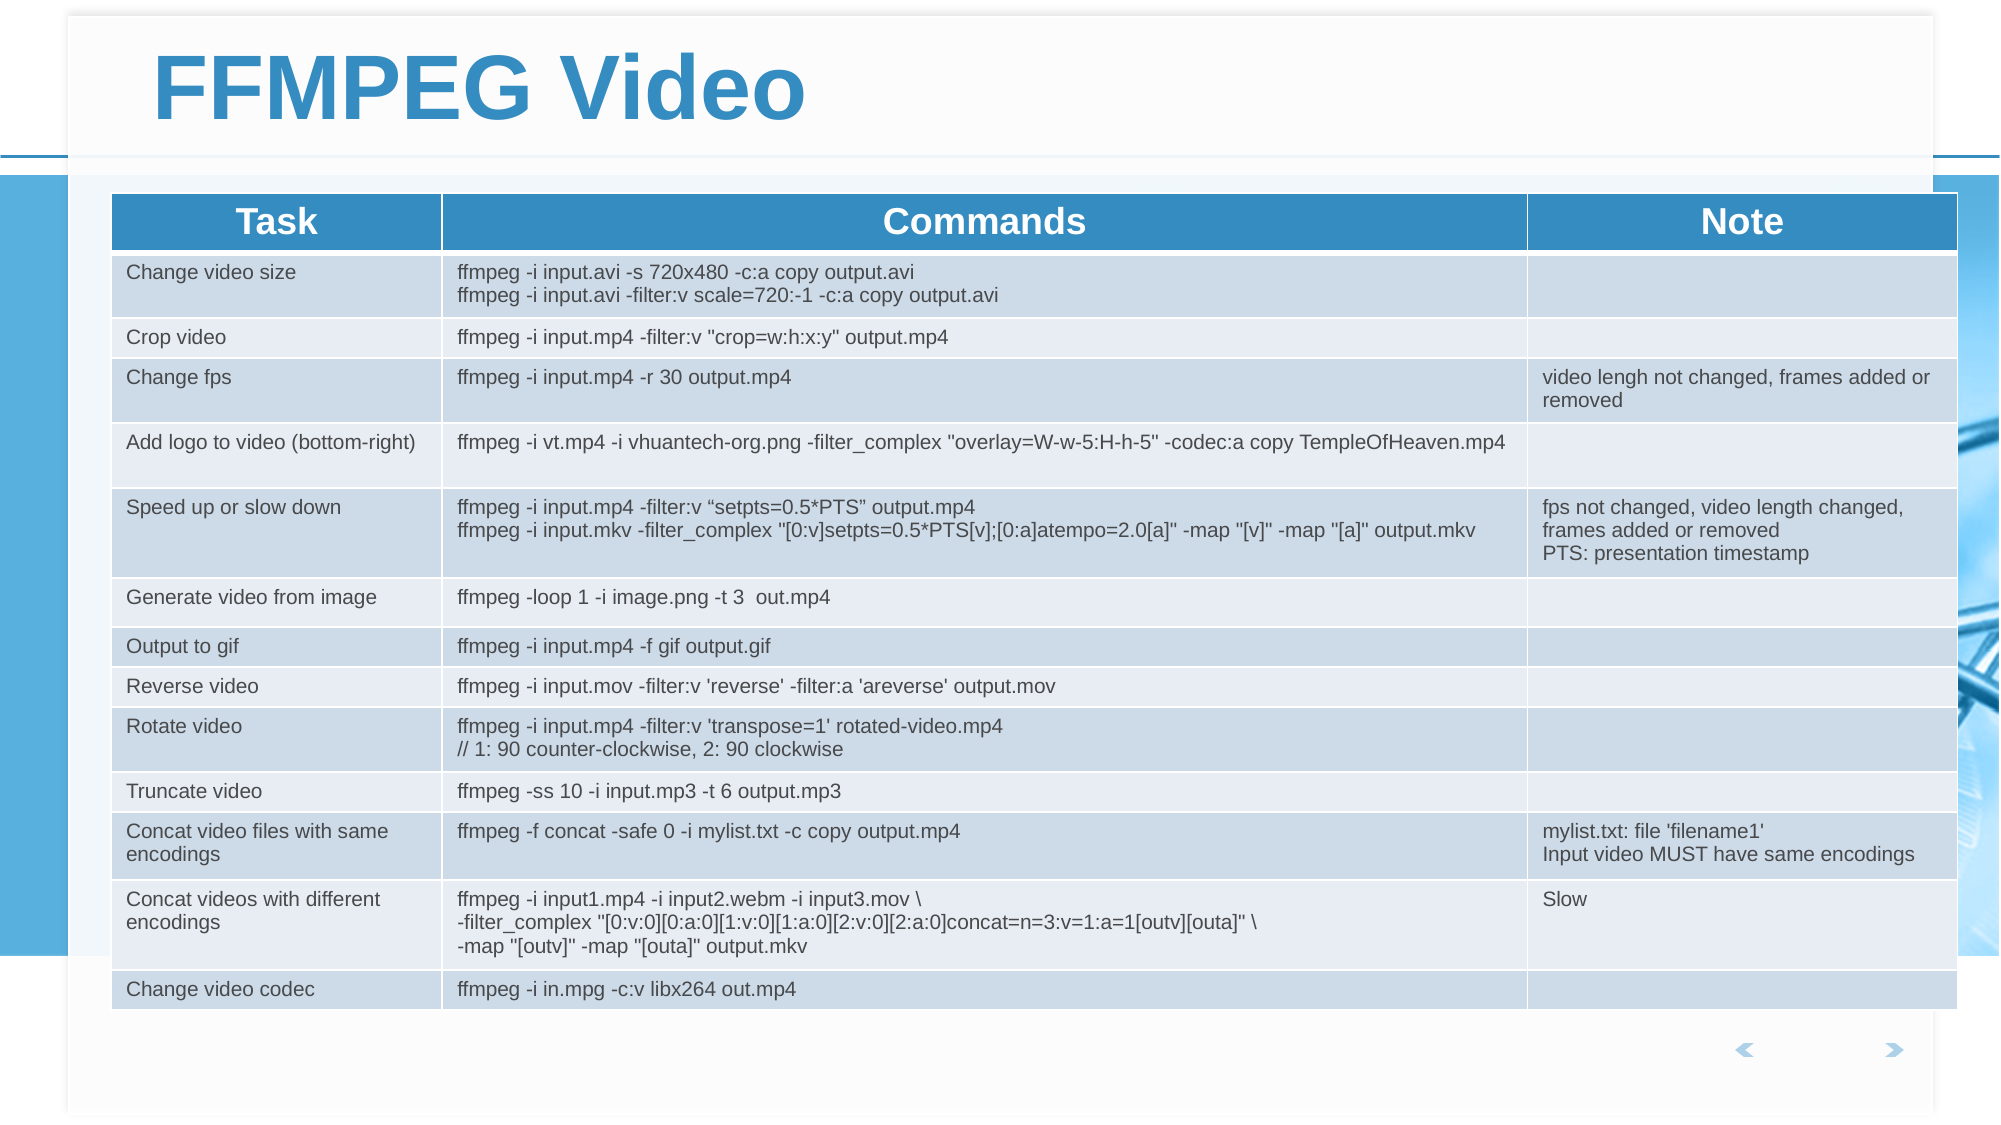

# FFMPEG Video
| Task | Commands | Note |
| --- | --- | --- |
| Change video size | ffmpeg -i input.avi -s 720x480 -c:a copy output.avi ffmpeg -i input.avi -filter:v scale=720:-1 -c:a copy output.avi |  |
| Crop video | ffmpeg -i input.mp4 -filter:v "crop=w:h:x:y" output.mp4 |  |
| Change fps | ffmpeg -i input.mp4 -r 30 output.mp4 | video lengh not changed, frames added or removed |
| Add logo to video (bottom-right) | ffmpeg -i vt.mp4 -i vhuantech-org.png -filter\_complex "overlay=W-w-5:H-h-5" -codec:a copy TempleOfHeaven.mp4 |  |
| Speed up or slow down | ffmpeg -i input.mp4 -filter:v “setpts=0.5\*PTS” output.mp4 ffmpeg -i input.mkv -filter\_complex "[0:v]setpts=0.5\*PTS[v];[0:a]atempo=2.0[a]" -map "[v]" -map "[a]" output.mkv | fps not changed, video length changed, frames added or removed PTS: presentation timestamp |
| Generate video from image | ffmpeg -loop 1 -i image.png -t 3 out.mp4 |  |
| Output to gif | ffmpeg -i input.mp4 -f gif output.gif |  |
| Reverse video | ffmpeg -i input.mov -filter:v 'reverse' -filter:a 'areverse' output.mov |  |
| Rotate video | ffmpeg -i input.mp4 -filter:v 'transpose=1' rotated-video.mp4 // 1: 90 counter-clockwise, 2: 90 clockwise |  |
| Truncate video | ffmpeg -ss 10 -i input.mp3 -t 6 output.mp3 |  |
| Concat video files with same encodings | ffmpeg -f concat -safe 0 -i mylist.txt -c copy output.mp4 | mylist.txt: file 'filename1' Input video MUST have same encodings |
| Concat videos with different encodings | ffmpeg -i input1.mp4 -i input2.webm -i input3.mov \ -filter\_complex "[0:v:0][0:a:0][1:v:0][1:a:0][2:v:0][2:a:0]concat=n=3:v=1:a=1[outv][outa]" \ -map "[outv]" -map "[outa]" output.mkv | Slow |
| Change video codec | ffmpeg -i in.mpg -c:v libx264 out.mp4 |  |